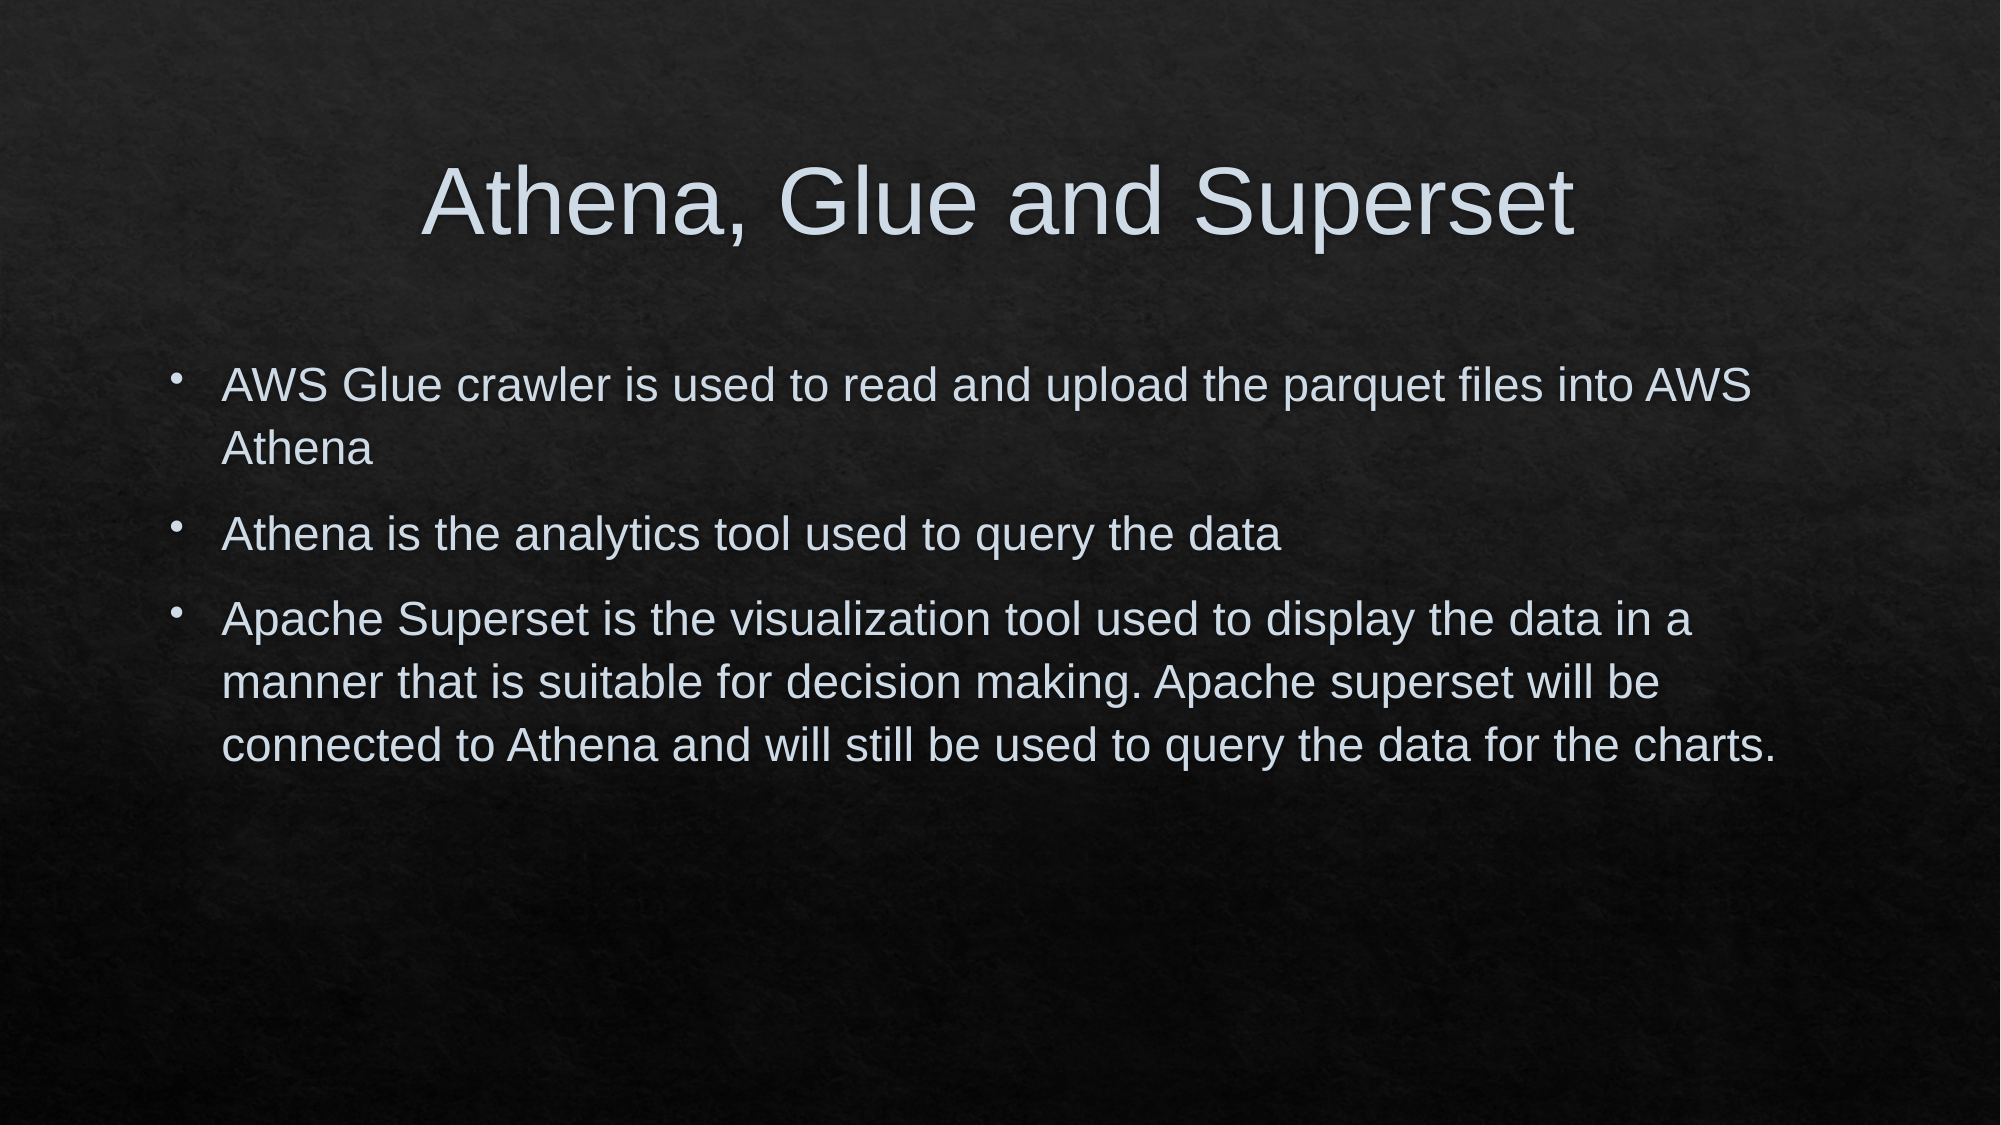

# Athena, Glue and Superset
AWS Glue crawler is used to read and upload the parquet files into AWS Athena
Athena is the analytics tool used to query the data
Apache Superset is the visualization tool used to display the data in a manner that is suitable for decision making. Apache superset will be connected to Athena and will still be used to query the data for the charts.